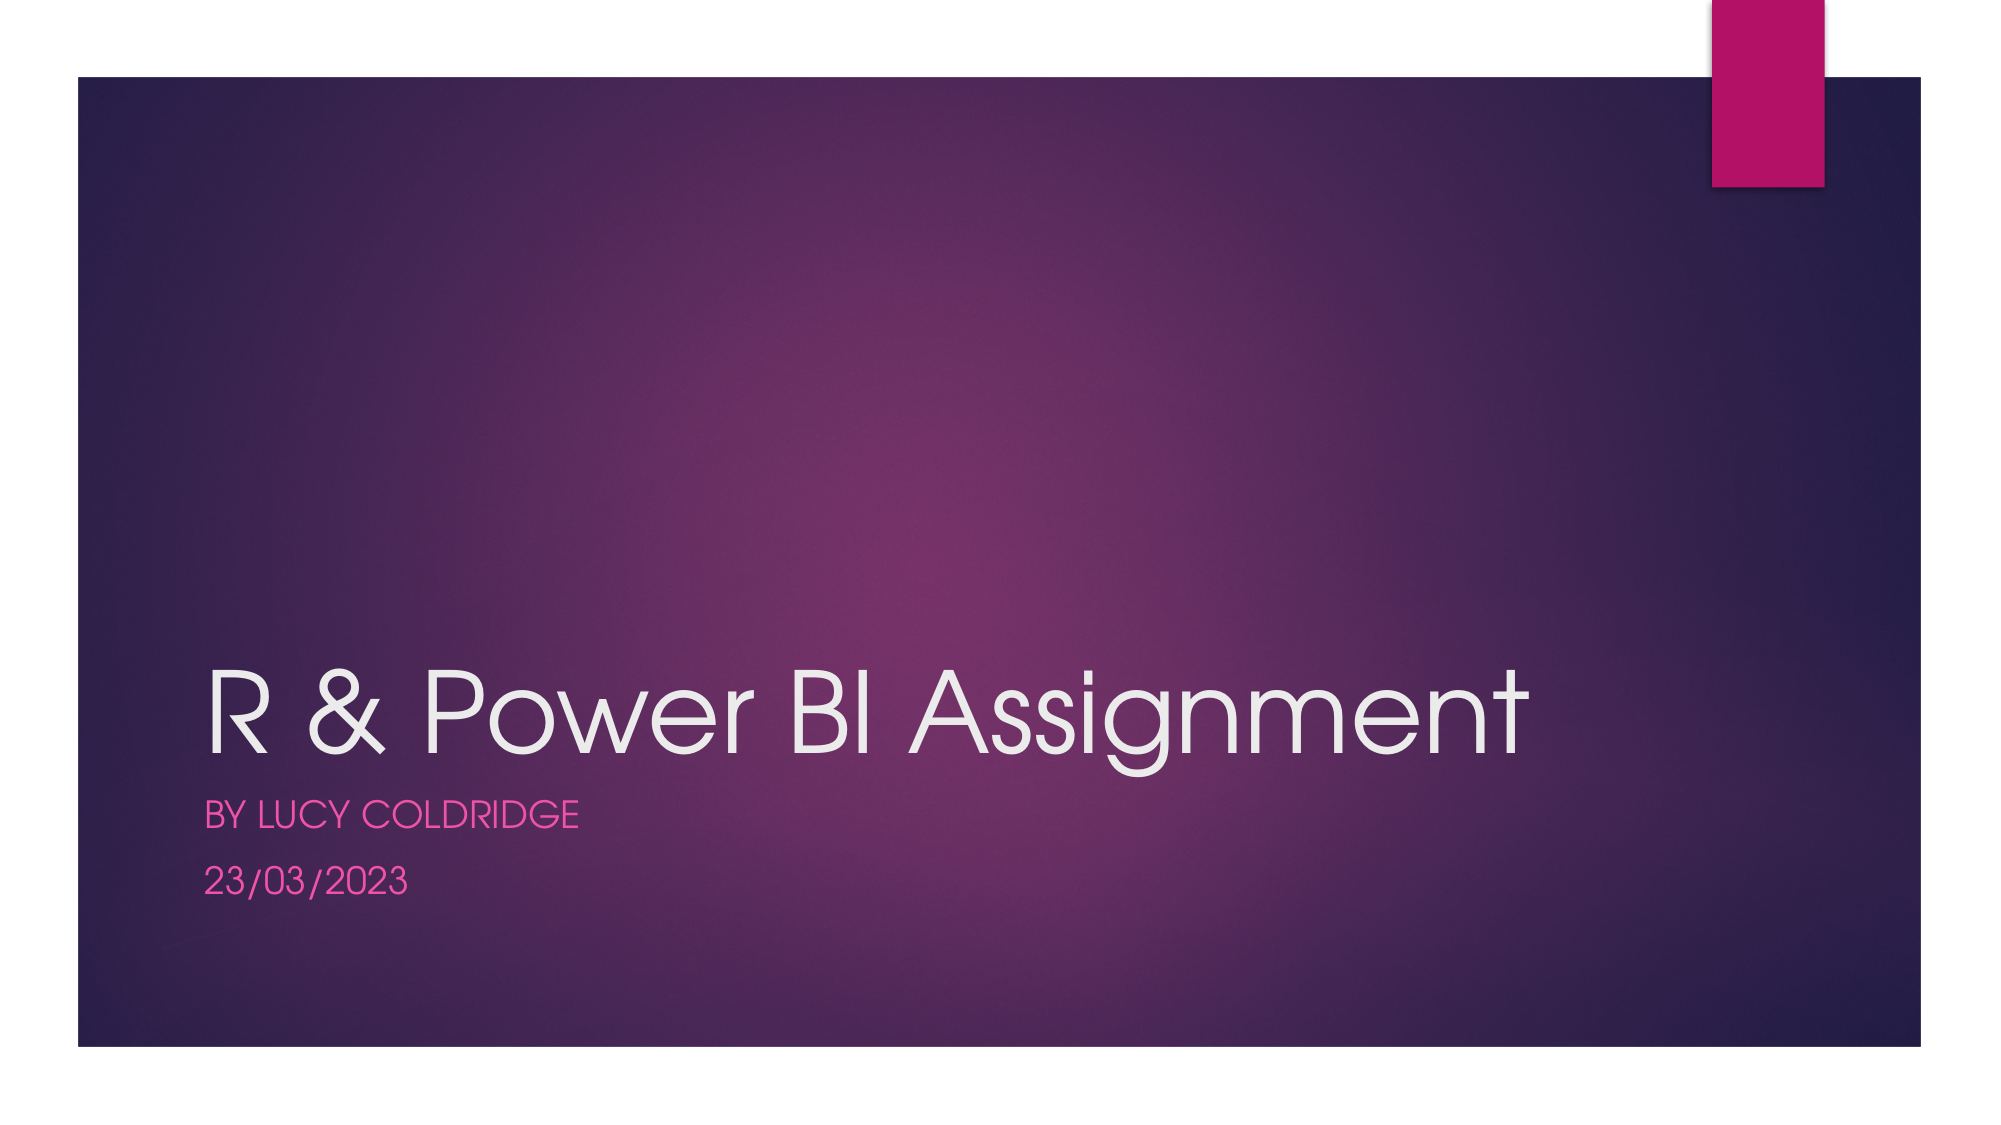

# R & Power BI Assignment
By Lucy Coldridge
23/03/2023